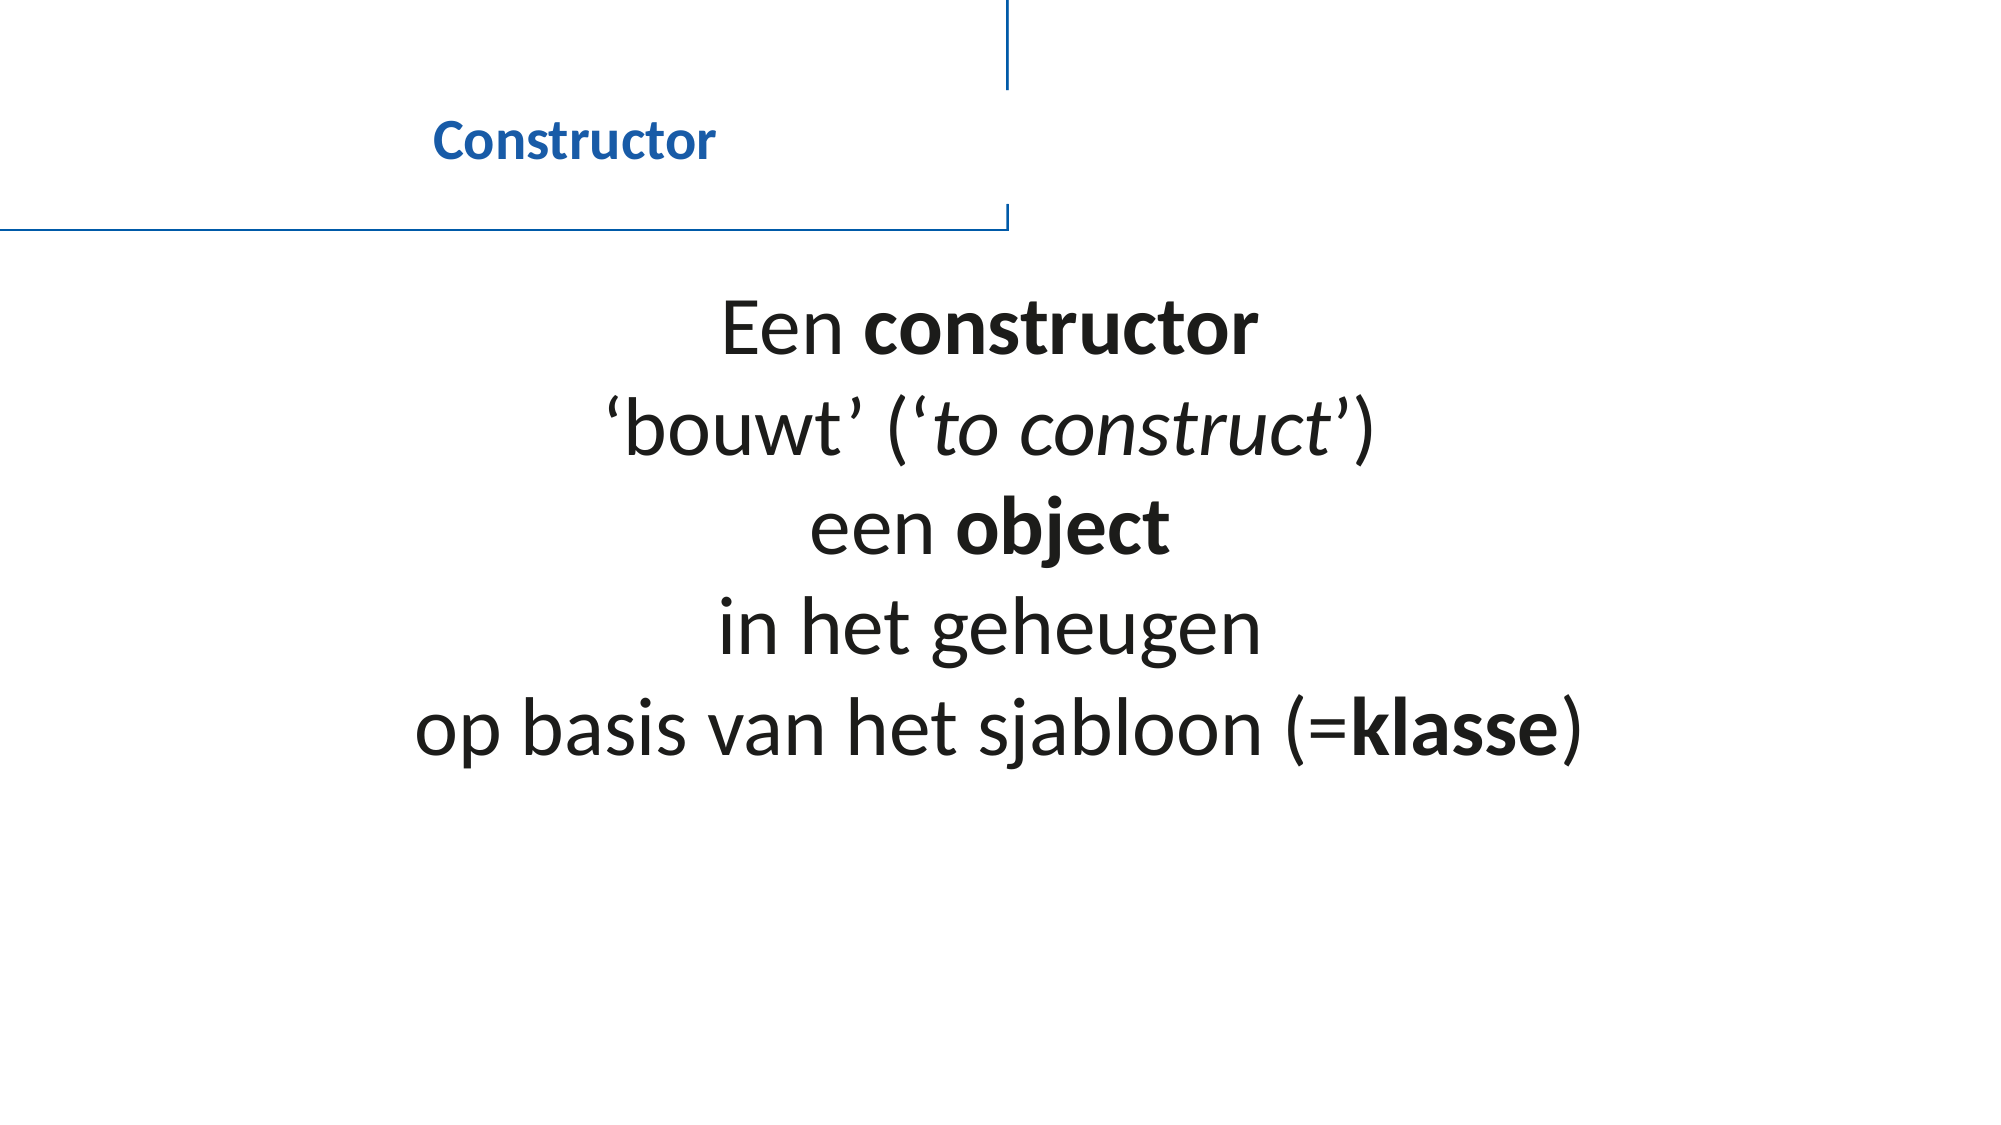

# Constructor
Een constructor
‘bouwt’ (‘to construct’)
een object
in het geheugen
op basis van het sjabloon (=klasse)